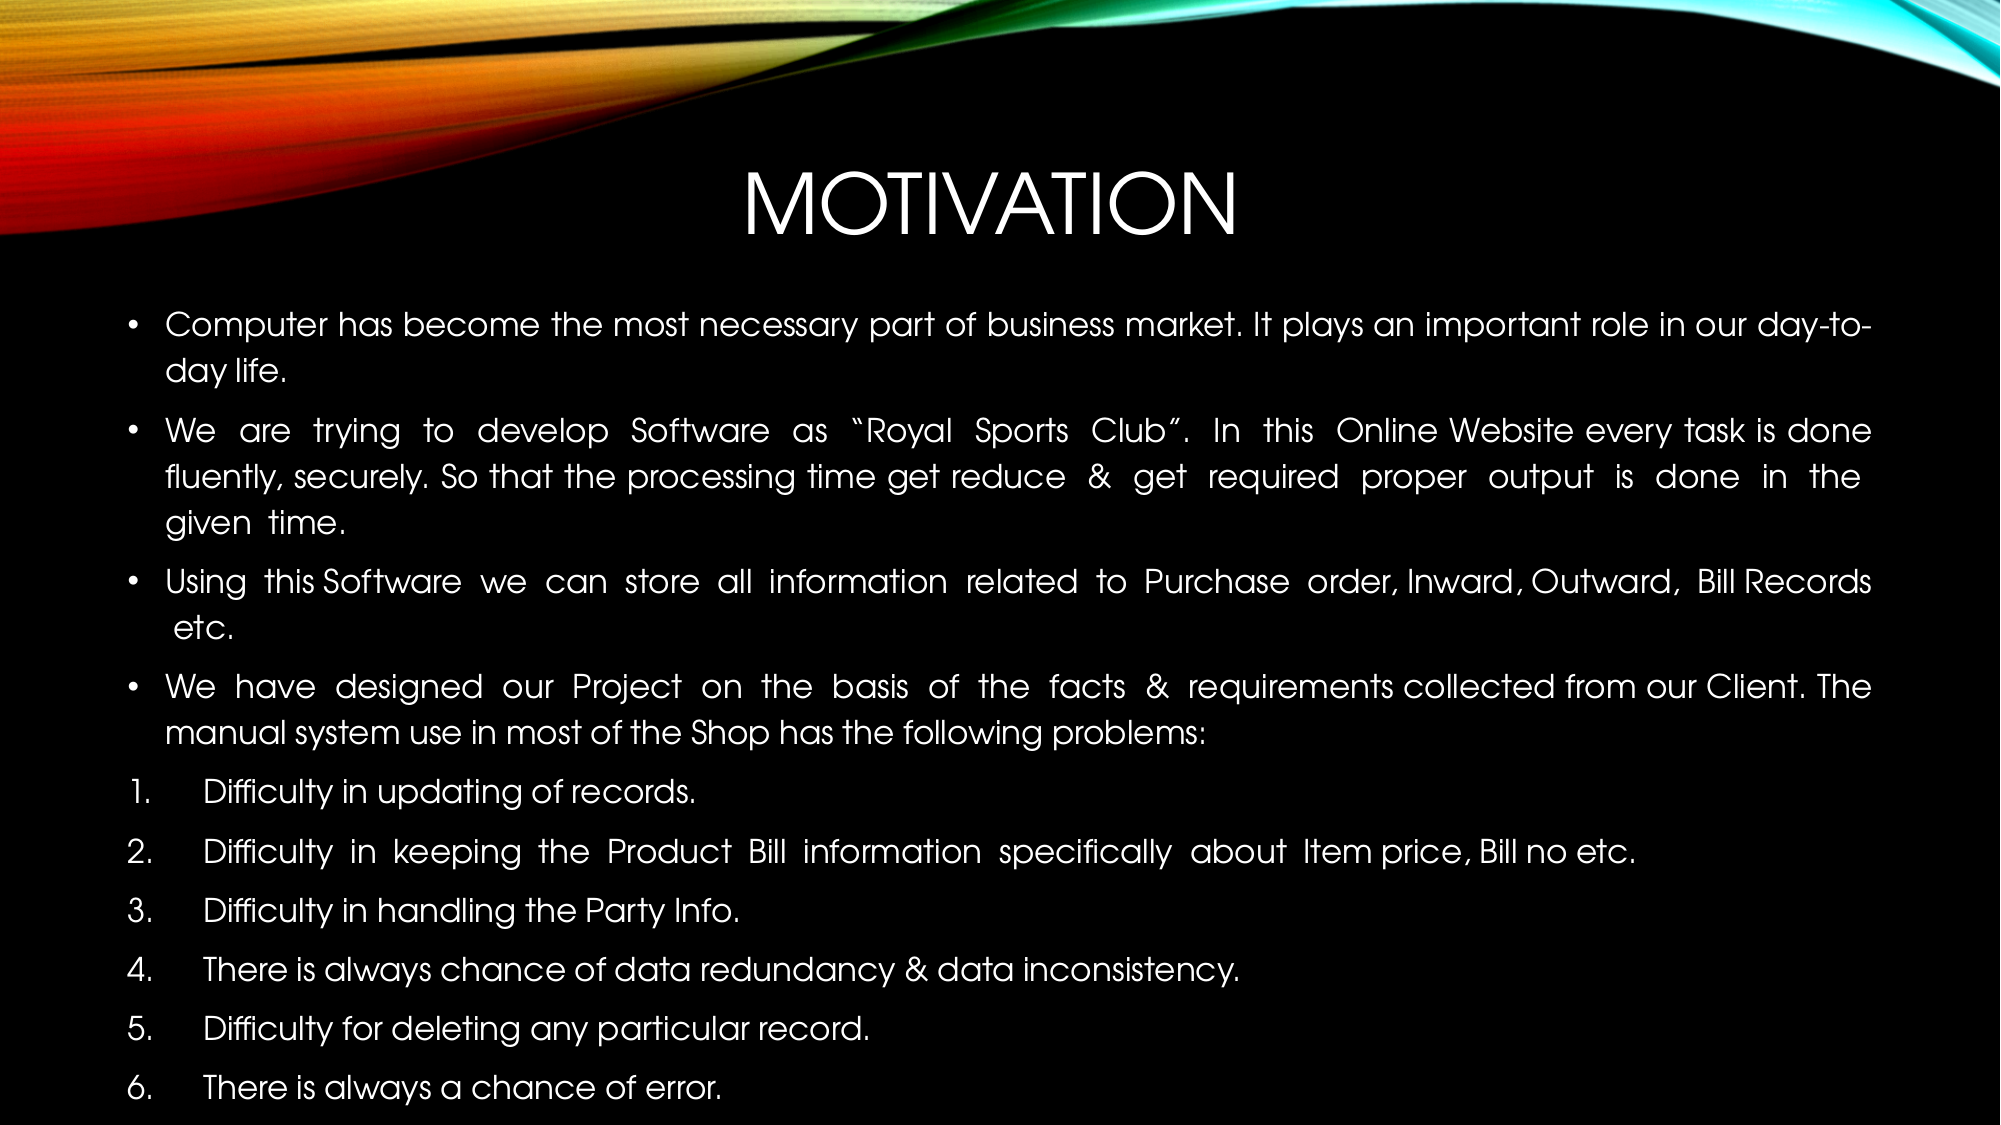

# Motivation
Computer has become the most necessary part of business market. It plays an important role in our day-to-day life.
We  are  trying  to  develop  Software  as  “Royal  Sports  Club”.  In  this  Online Website every task is done fluently, securely. So that the processing time get reduce  &  get  required  proper  output  is  done  in  the  given  time.
Using  this Software  we  can  store  all  information  related  to  Purchase  order, Inward, Outward,  Bill Records  etc.
We  have  designed  our  Project  on  the  basis  of  the  facts  &  requirements collected from our Client. The manual system use in most of the Shop has the following problems:
Difficulty in updating of records.
Difficulty  in  keeping  the  Product  Bill  information  specifically  about  Item price, Bill no etc.
Difficulty in handling the Party Info.
There is always chance of data redundancy & data inconsistency.
Difficulty for deleting any particular record.
There is always a chance of error.